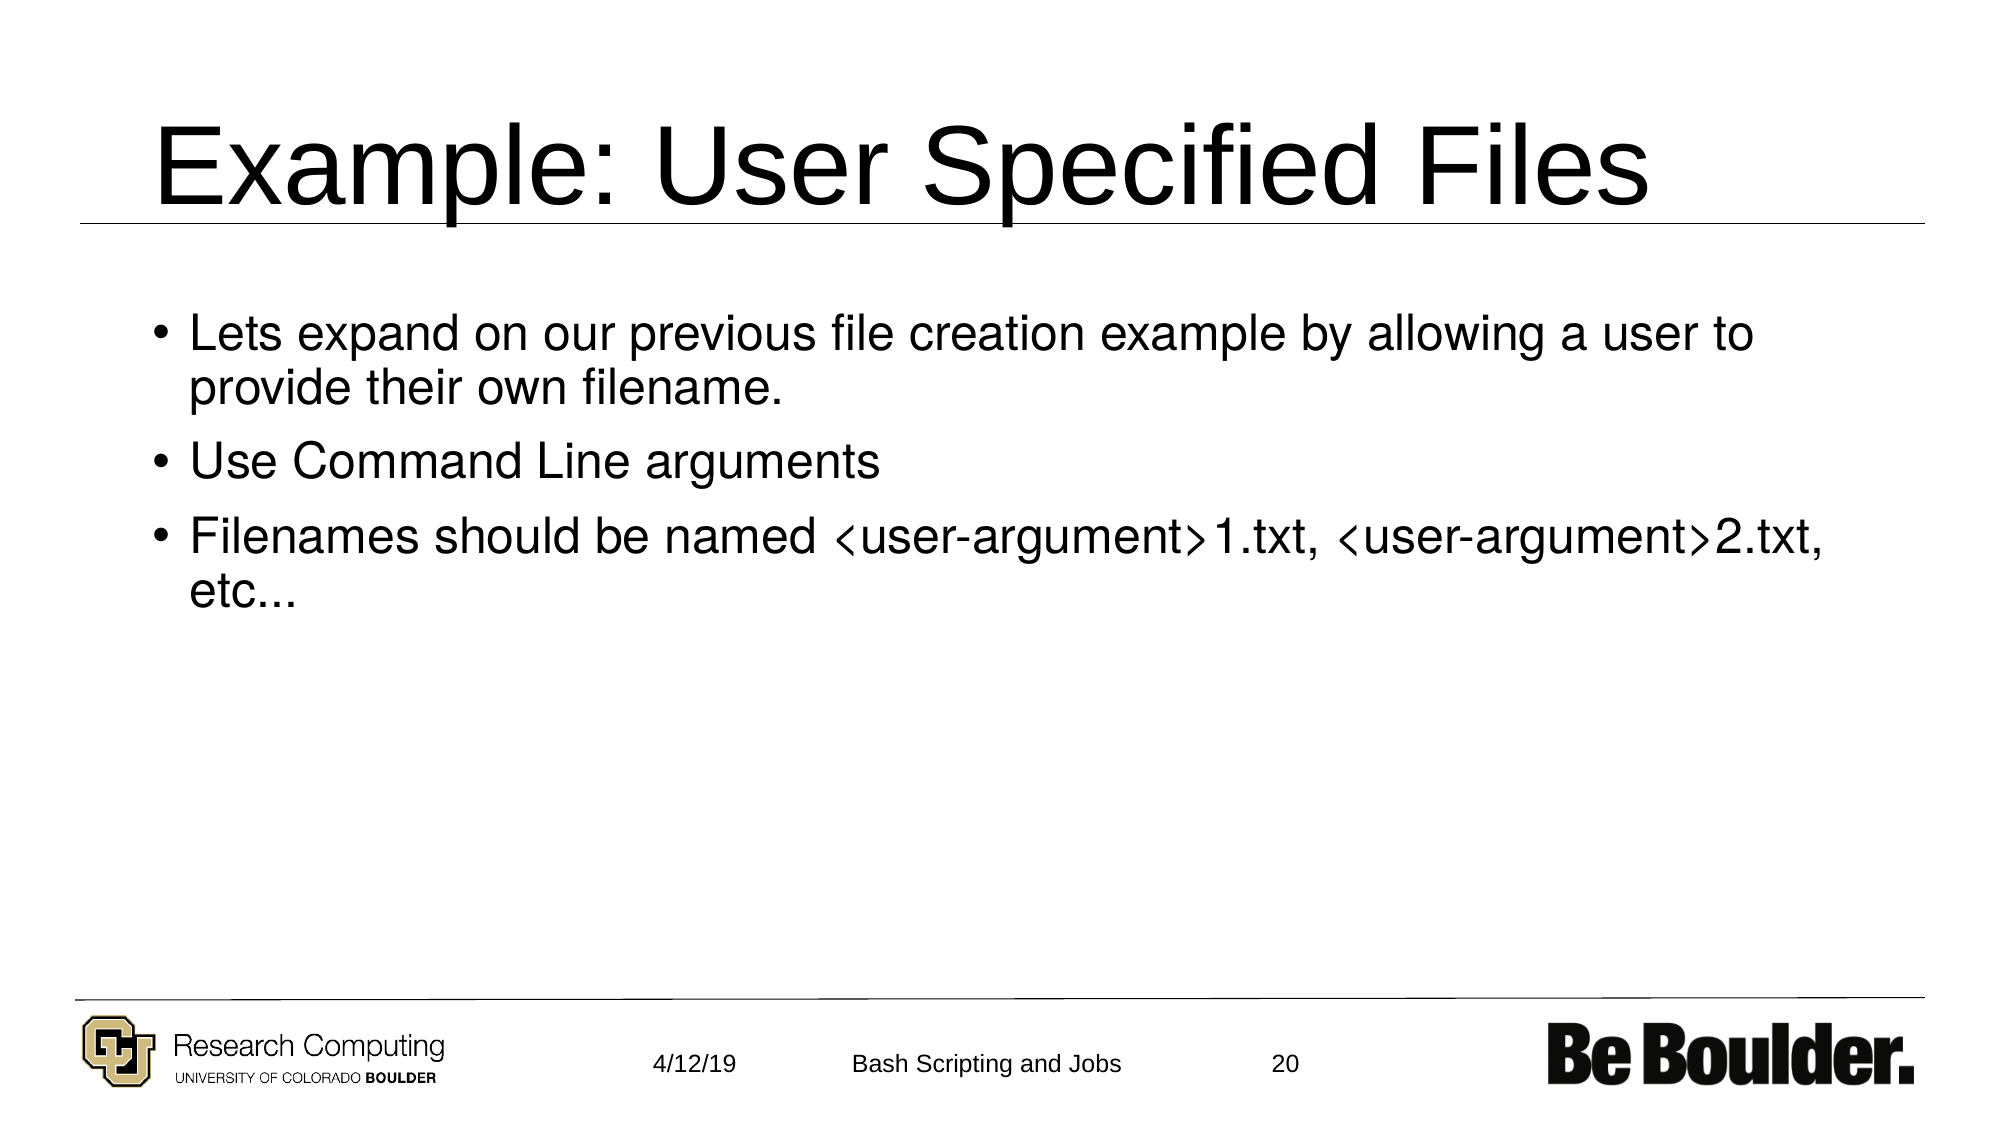

# Example: User Specified Files
Lets expand on our previous file creation example by allowing a user to provide their own filename.
Use Command Line arguments
Filenames should be named <user-argument>1.txt, <user-argument>2.txt, etc...
4/12/19
20
Bash Scripting and Jobs